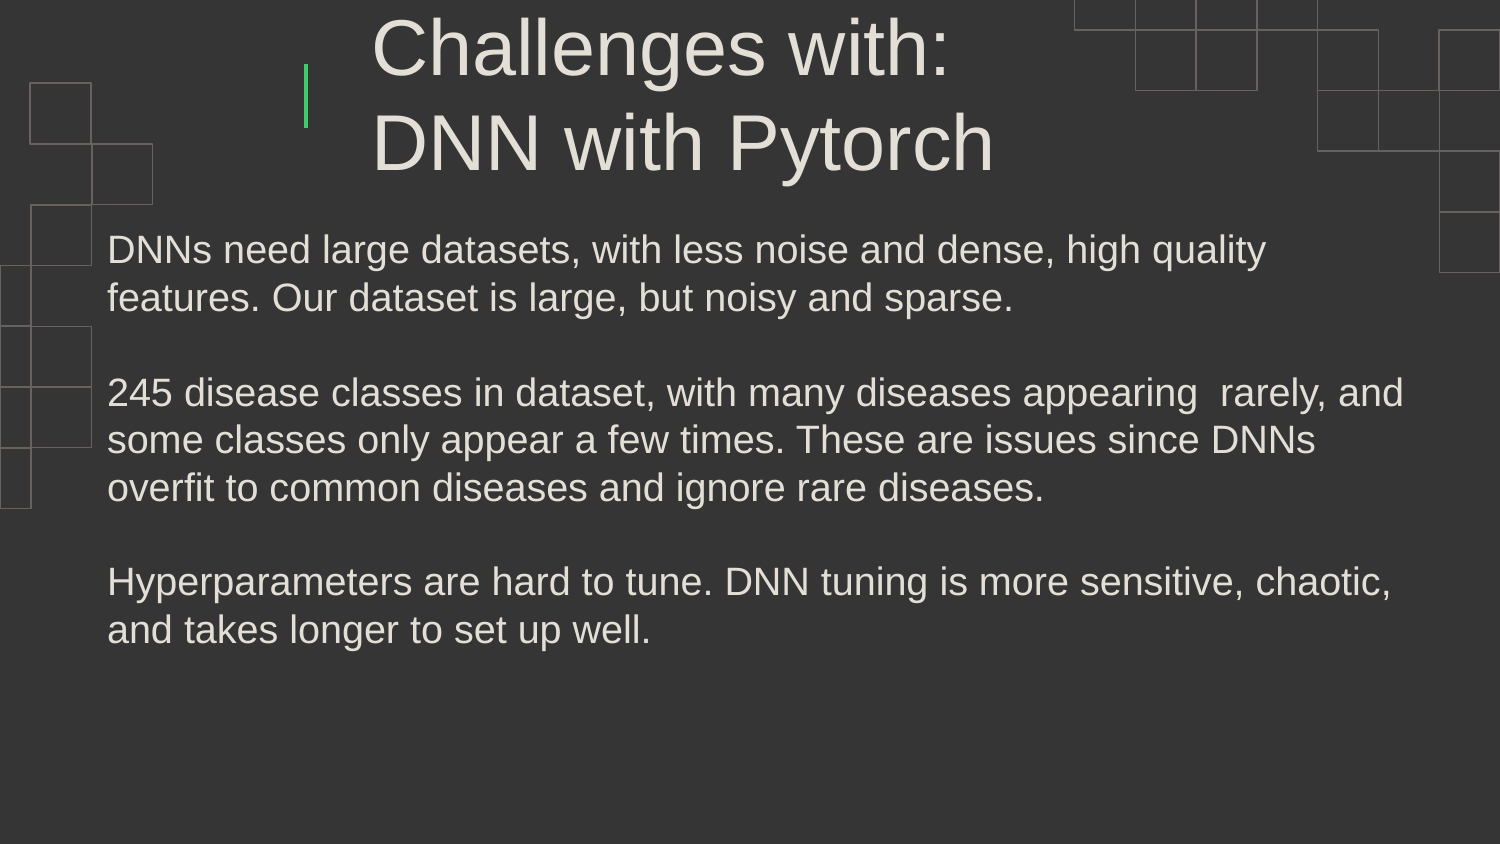

Challenges with:
DNN with Pytorch
DNNs need large datasets, with less noise and dense, high quality features. Our dataset is large, but noisy and sparse.

245 disease classes in dataset, with many diseases appearing  rarely, and some classes only appear a few times. These are issues since DNNs overfit to common diseases and ignore rare diseases.

Hyperparameters are hard to tune. DNN tuning is more sensitive, chaotic, and takes longer to set up well.